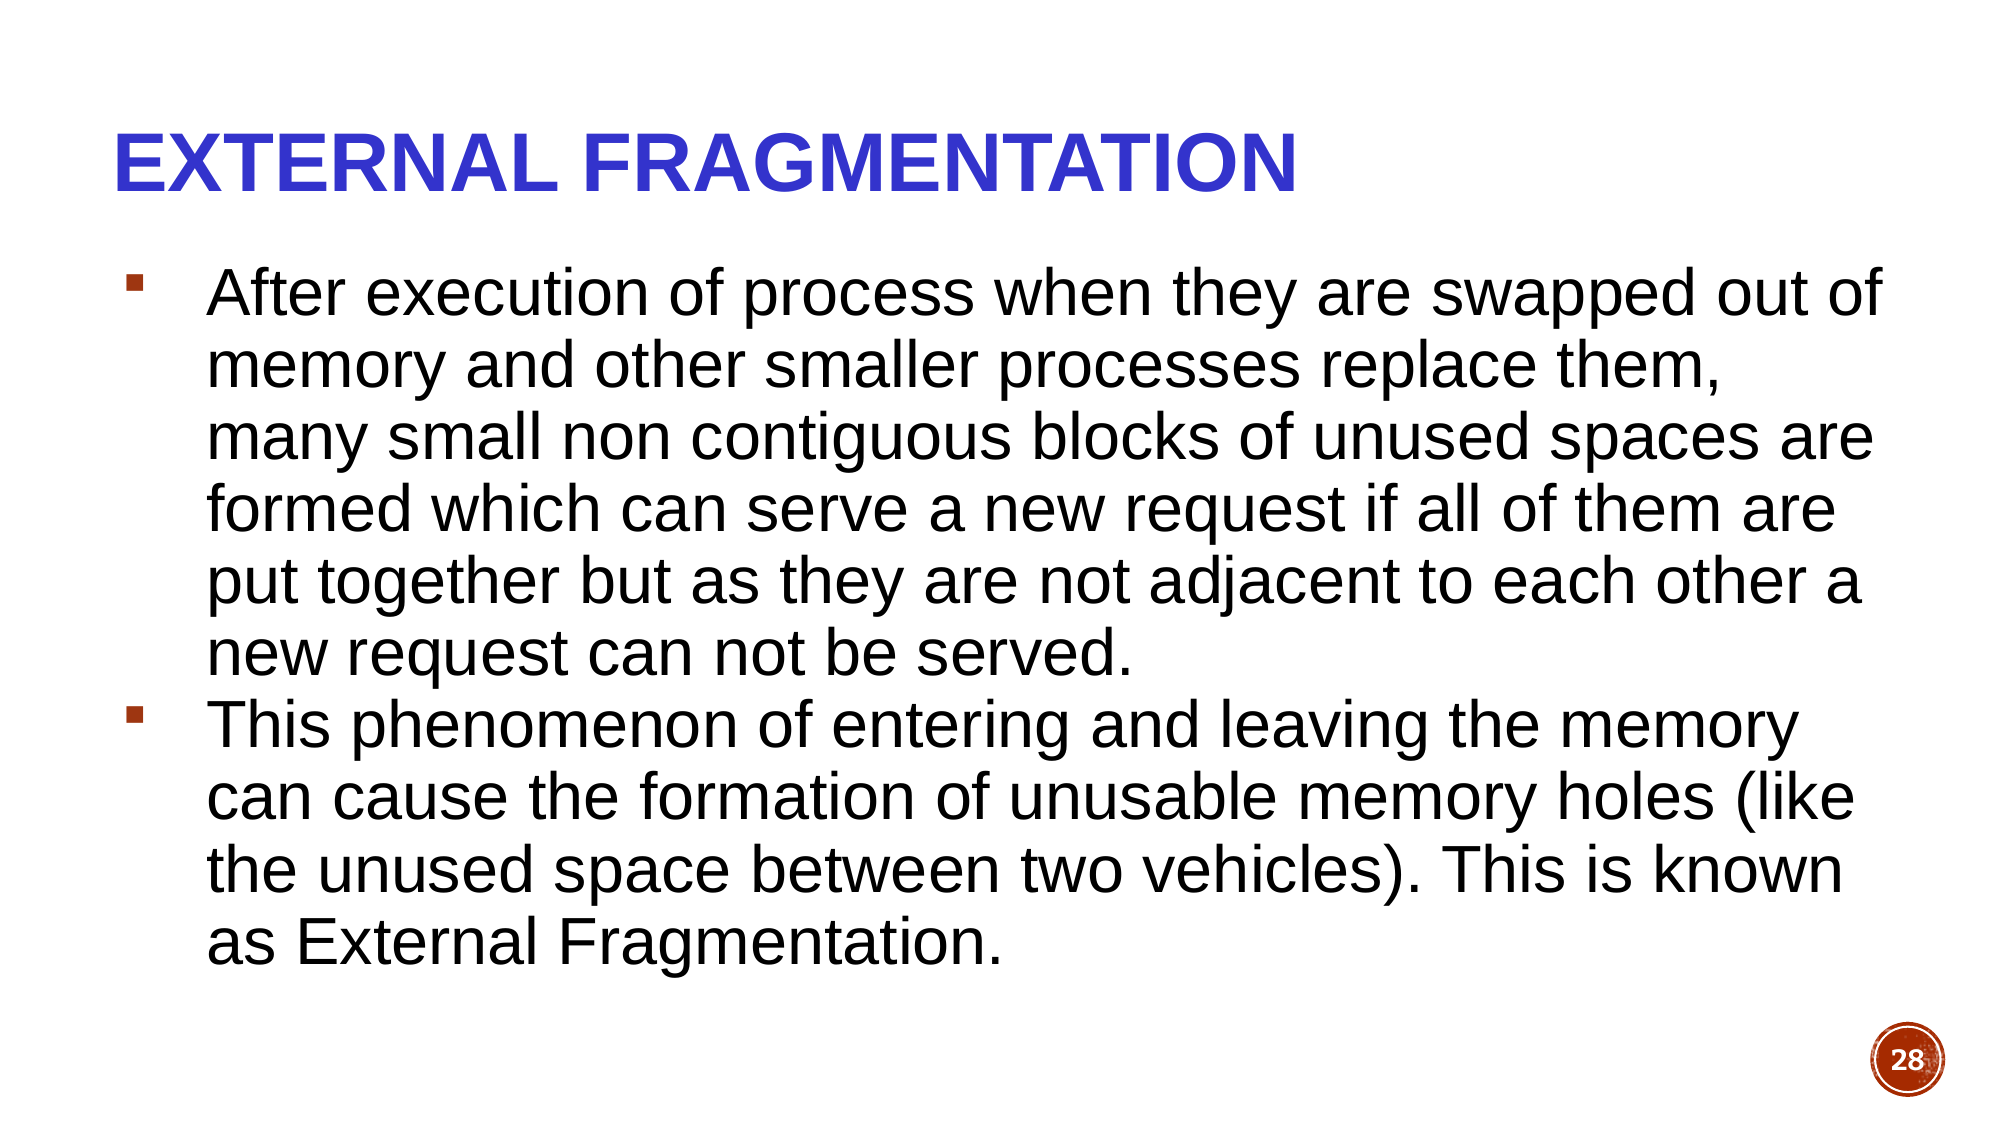

# External fragmentation
After execution of process when they are swapped out of memory and other smaller processes replace them, many small non contiguous blocks of unused spaces are formed which can serve a new request if all of them are put together but as they are not adjacent to each other a new request can not be served.
This phenomenon of entering and leaving the memory can cause the formation of unusable memory holes (like the unused space between two vehicles). This is known as External Fragmentation.
28